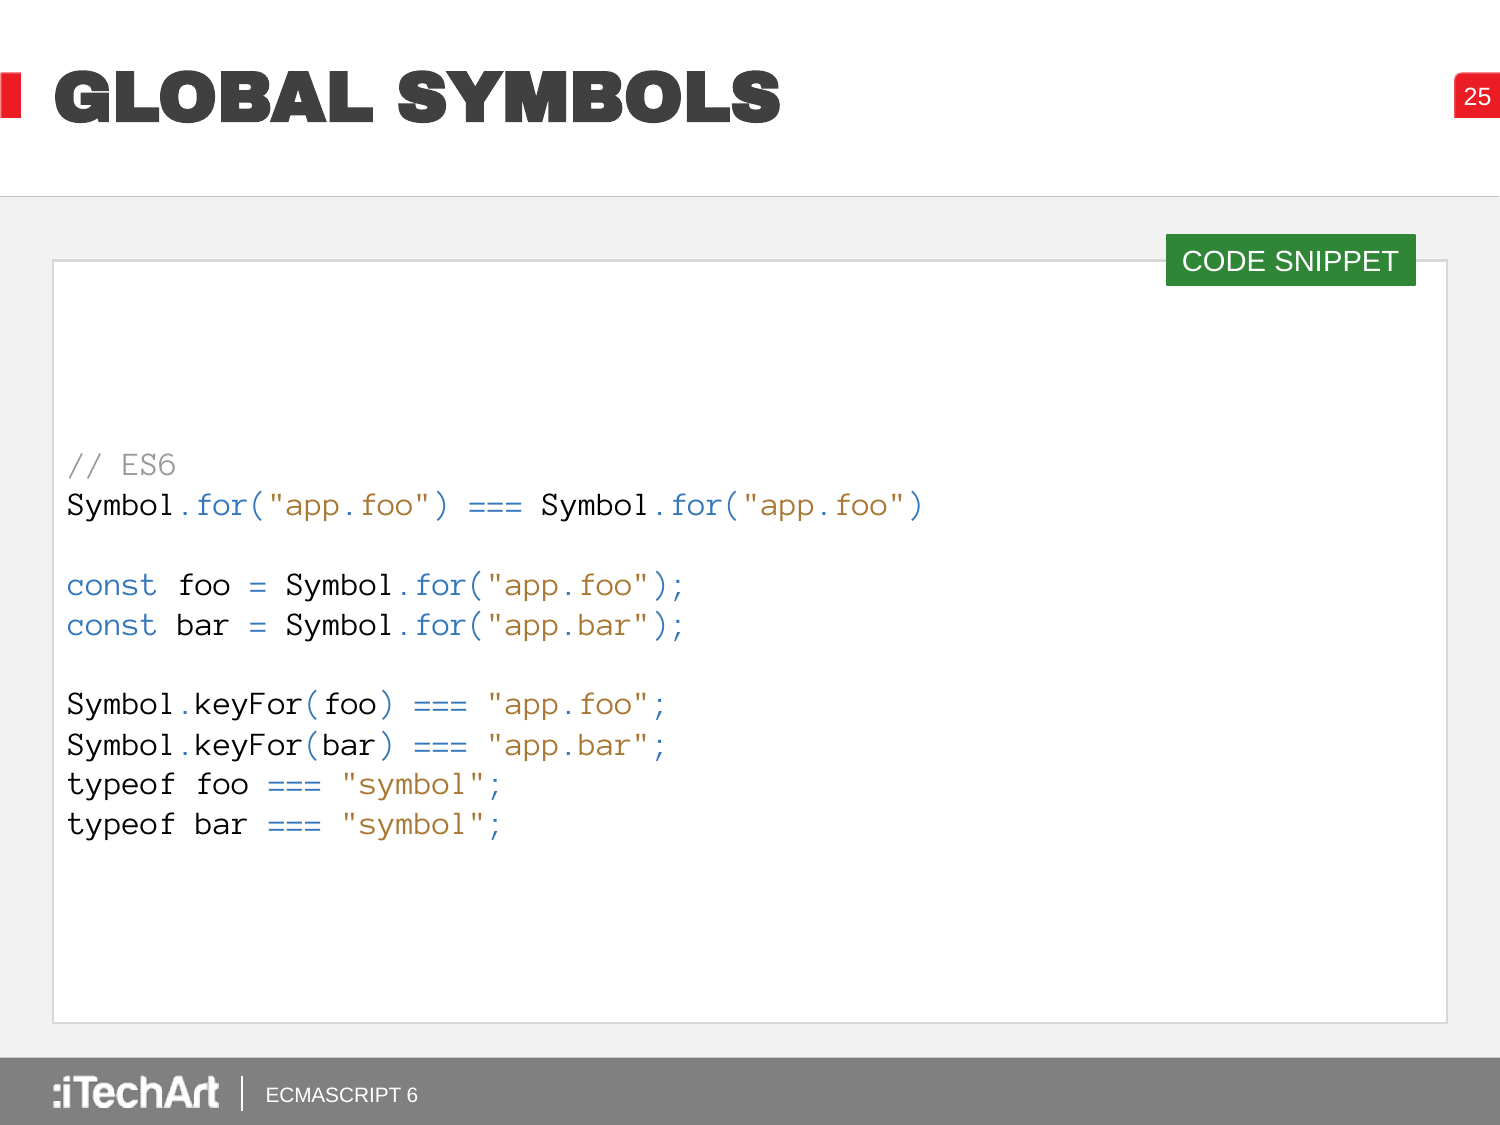

# GLOBAL SYMBOLS
CODE SNIPPET
// ES6
Symbol.for("app.foo") === Symbol.for("app.foo")

const foo = Symbol.for("app.foo");
const bar = Symbol.for("app.bar");

Symbol.keyFor(foo) === "app.foo";
Symbol.keyFor(bar) === "app.bar";
typeof foo === "symbol";
typeof bar === "symbol";
ECMASCRIPT 6